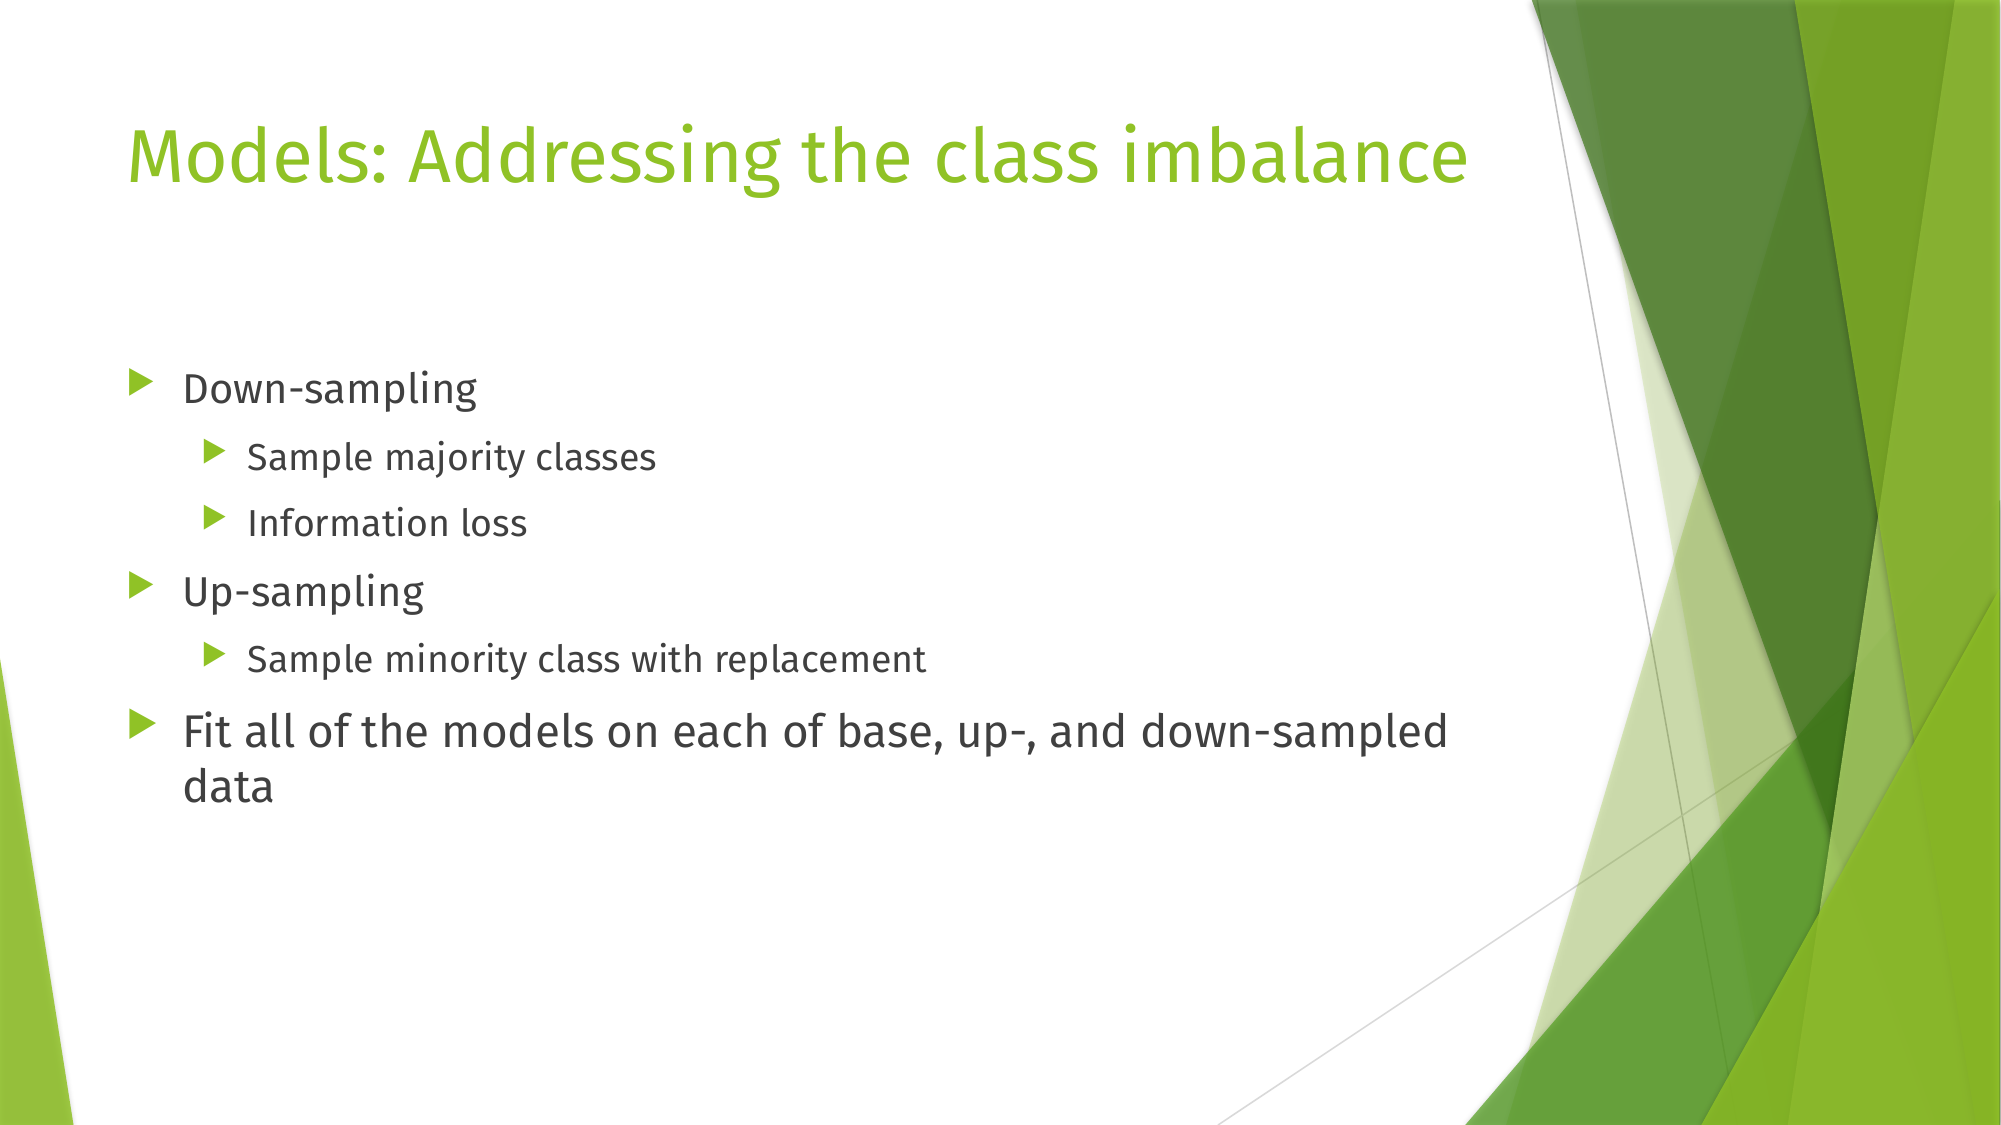

# Models: Addressing the class imbalance
Down-sampling
Sample majority classes
Information loss
Up-sampling
Sample minority class with replacement
Fit all of the models on each of base, up-, and down-sampled data